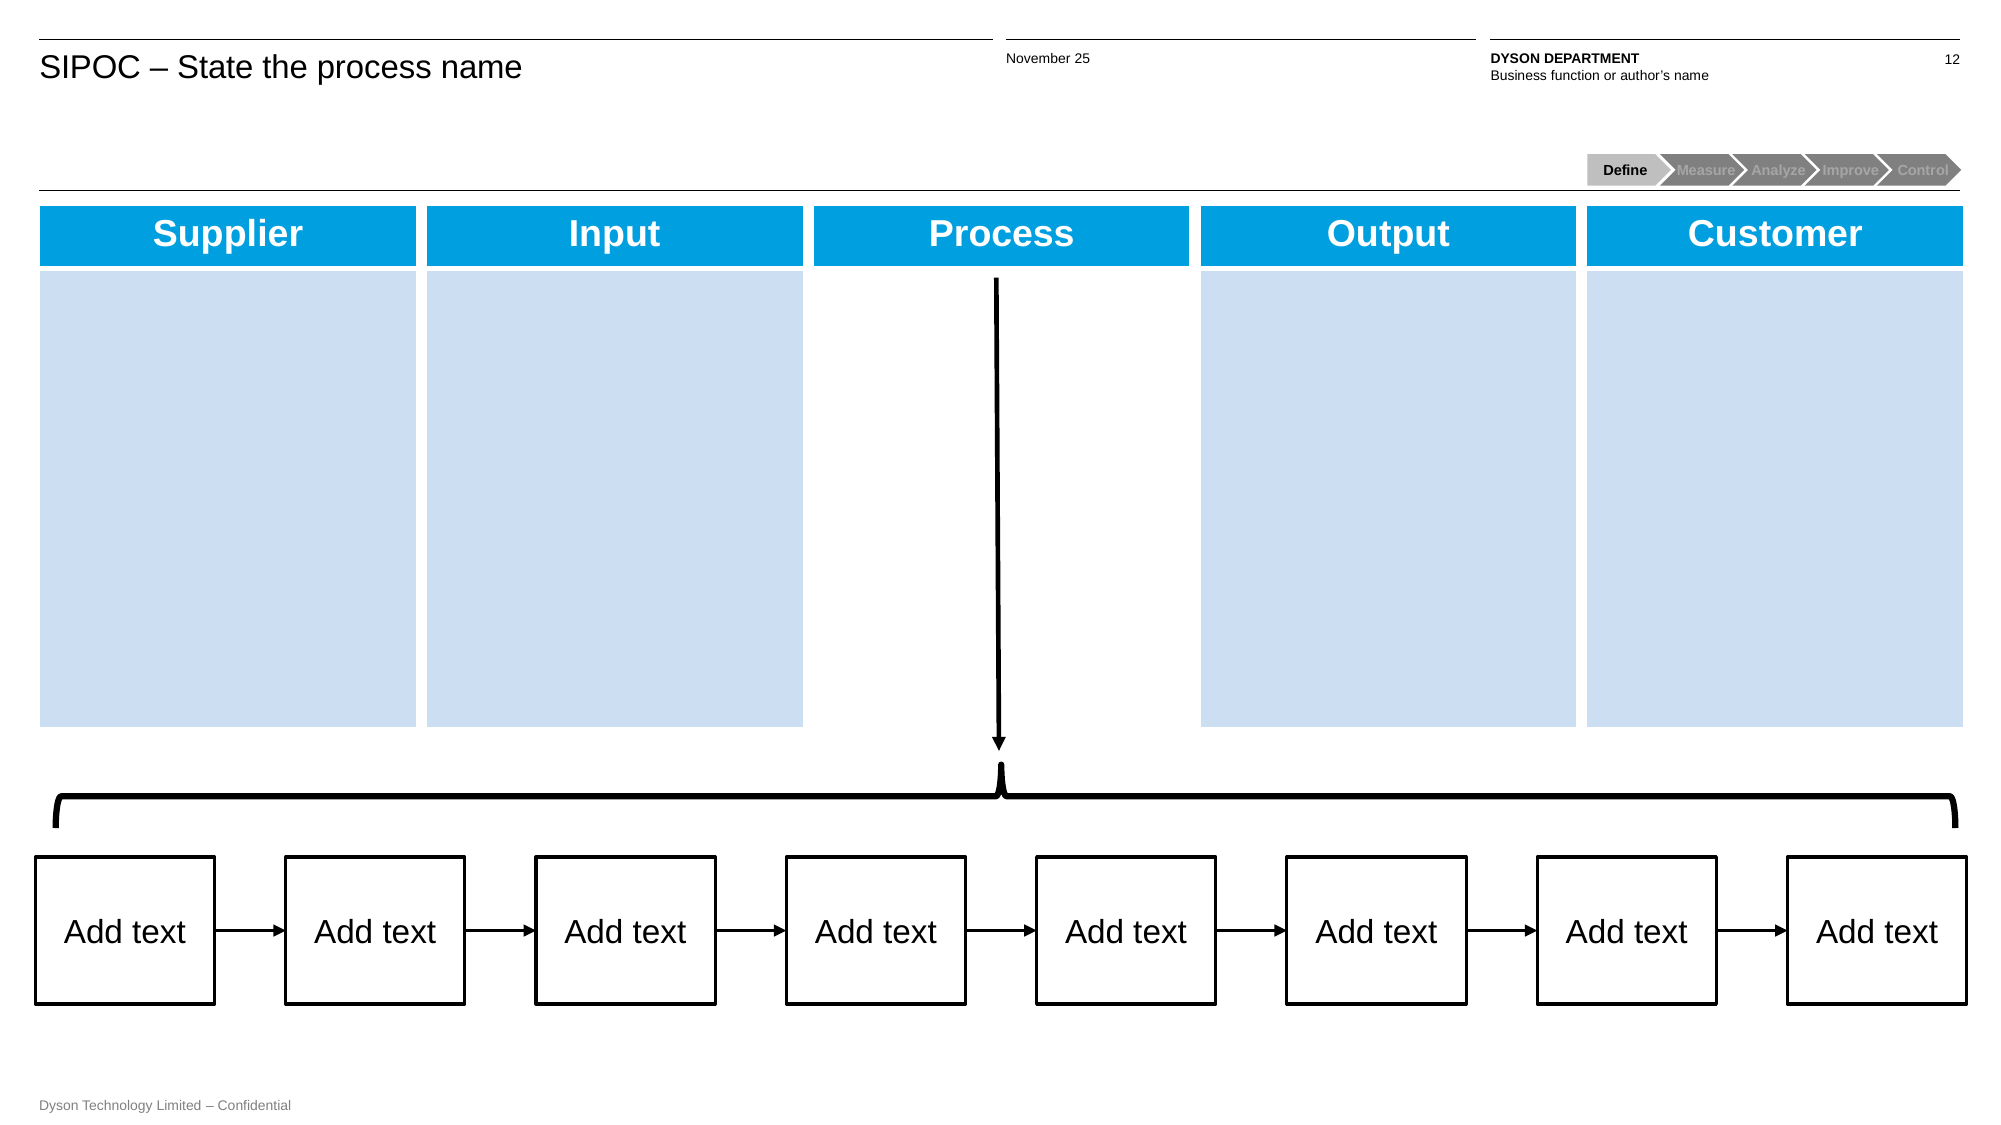

SIPOC – State the process name
Define
  Measure
  Analyze
  Improve
  Control
| Supplier |
| --- |
|  |
| Input |
| --- |
|  |
| Process |
| --- |
| Output |
| --- |
|  |
| Customer |
| --- |
|  |
Add text
Add text
Add text
Add text
Add text
Add text
Add text
Add text